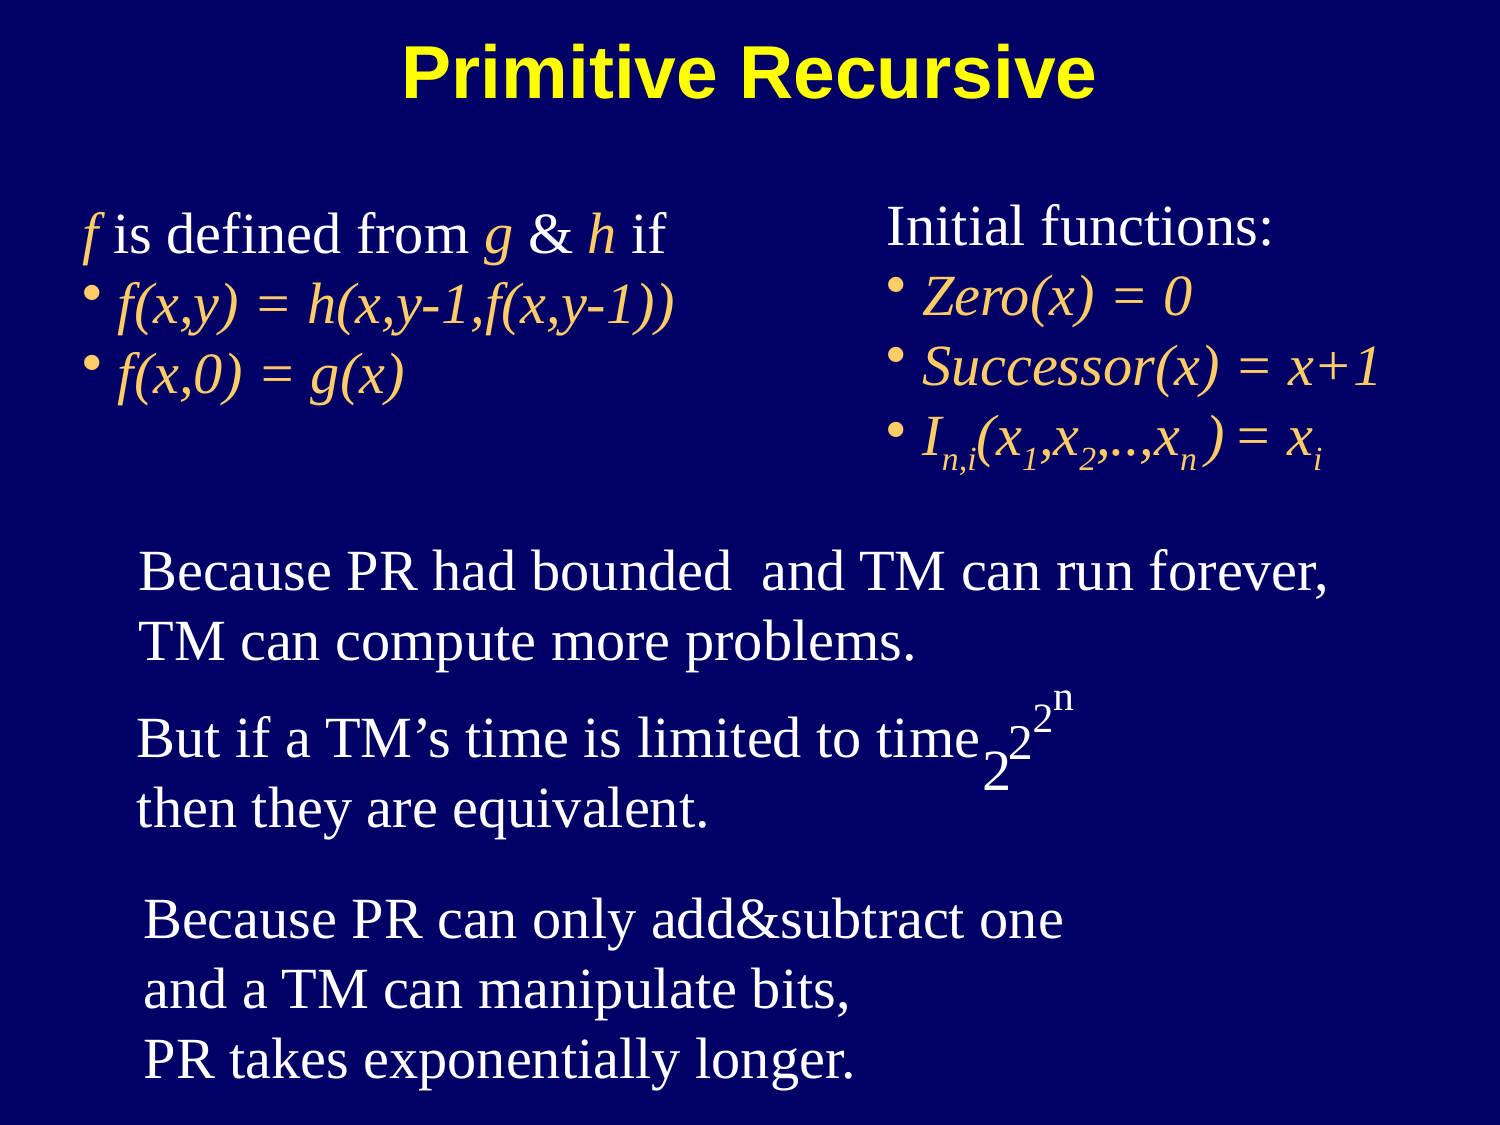

Primitive Recursive
Initial functions:
Zero(x) = 0
Successor(x) = x+1
In,i(x1,x2,..,xn ) = xi
f is defined from g & h if
f(x,y) = h(x,y-1,f(x,y-1))
f(x,0) = g(x)
Because PR had bounded  and TM can run forever,
TM can compute more problems.
n
2
2
2
But if a TM’s time is limited to time
then they are equivalent.
Because PR can only add&subtract one
and a TM can manipulate bits,
PR takes exponentially longer.